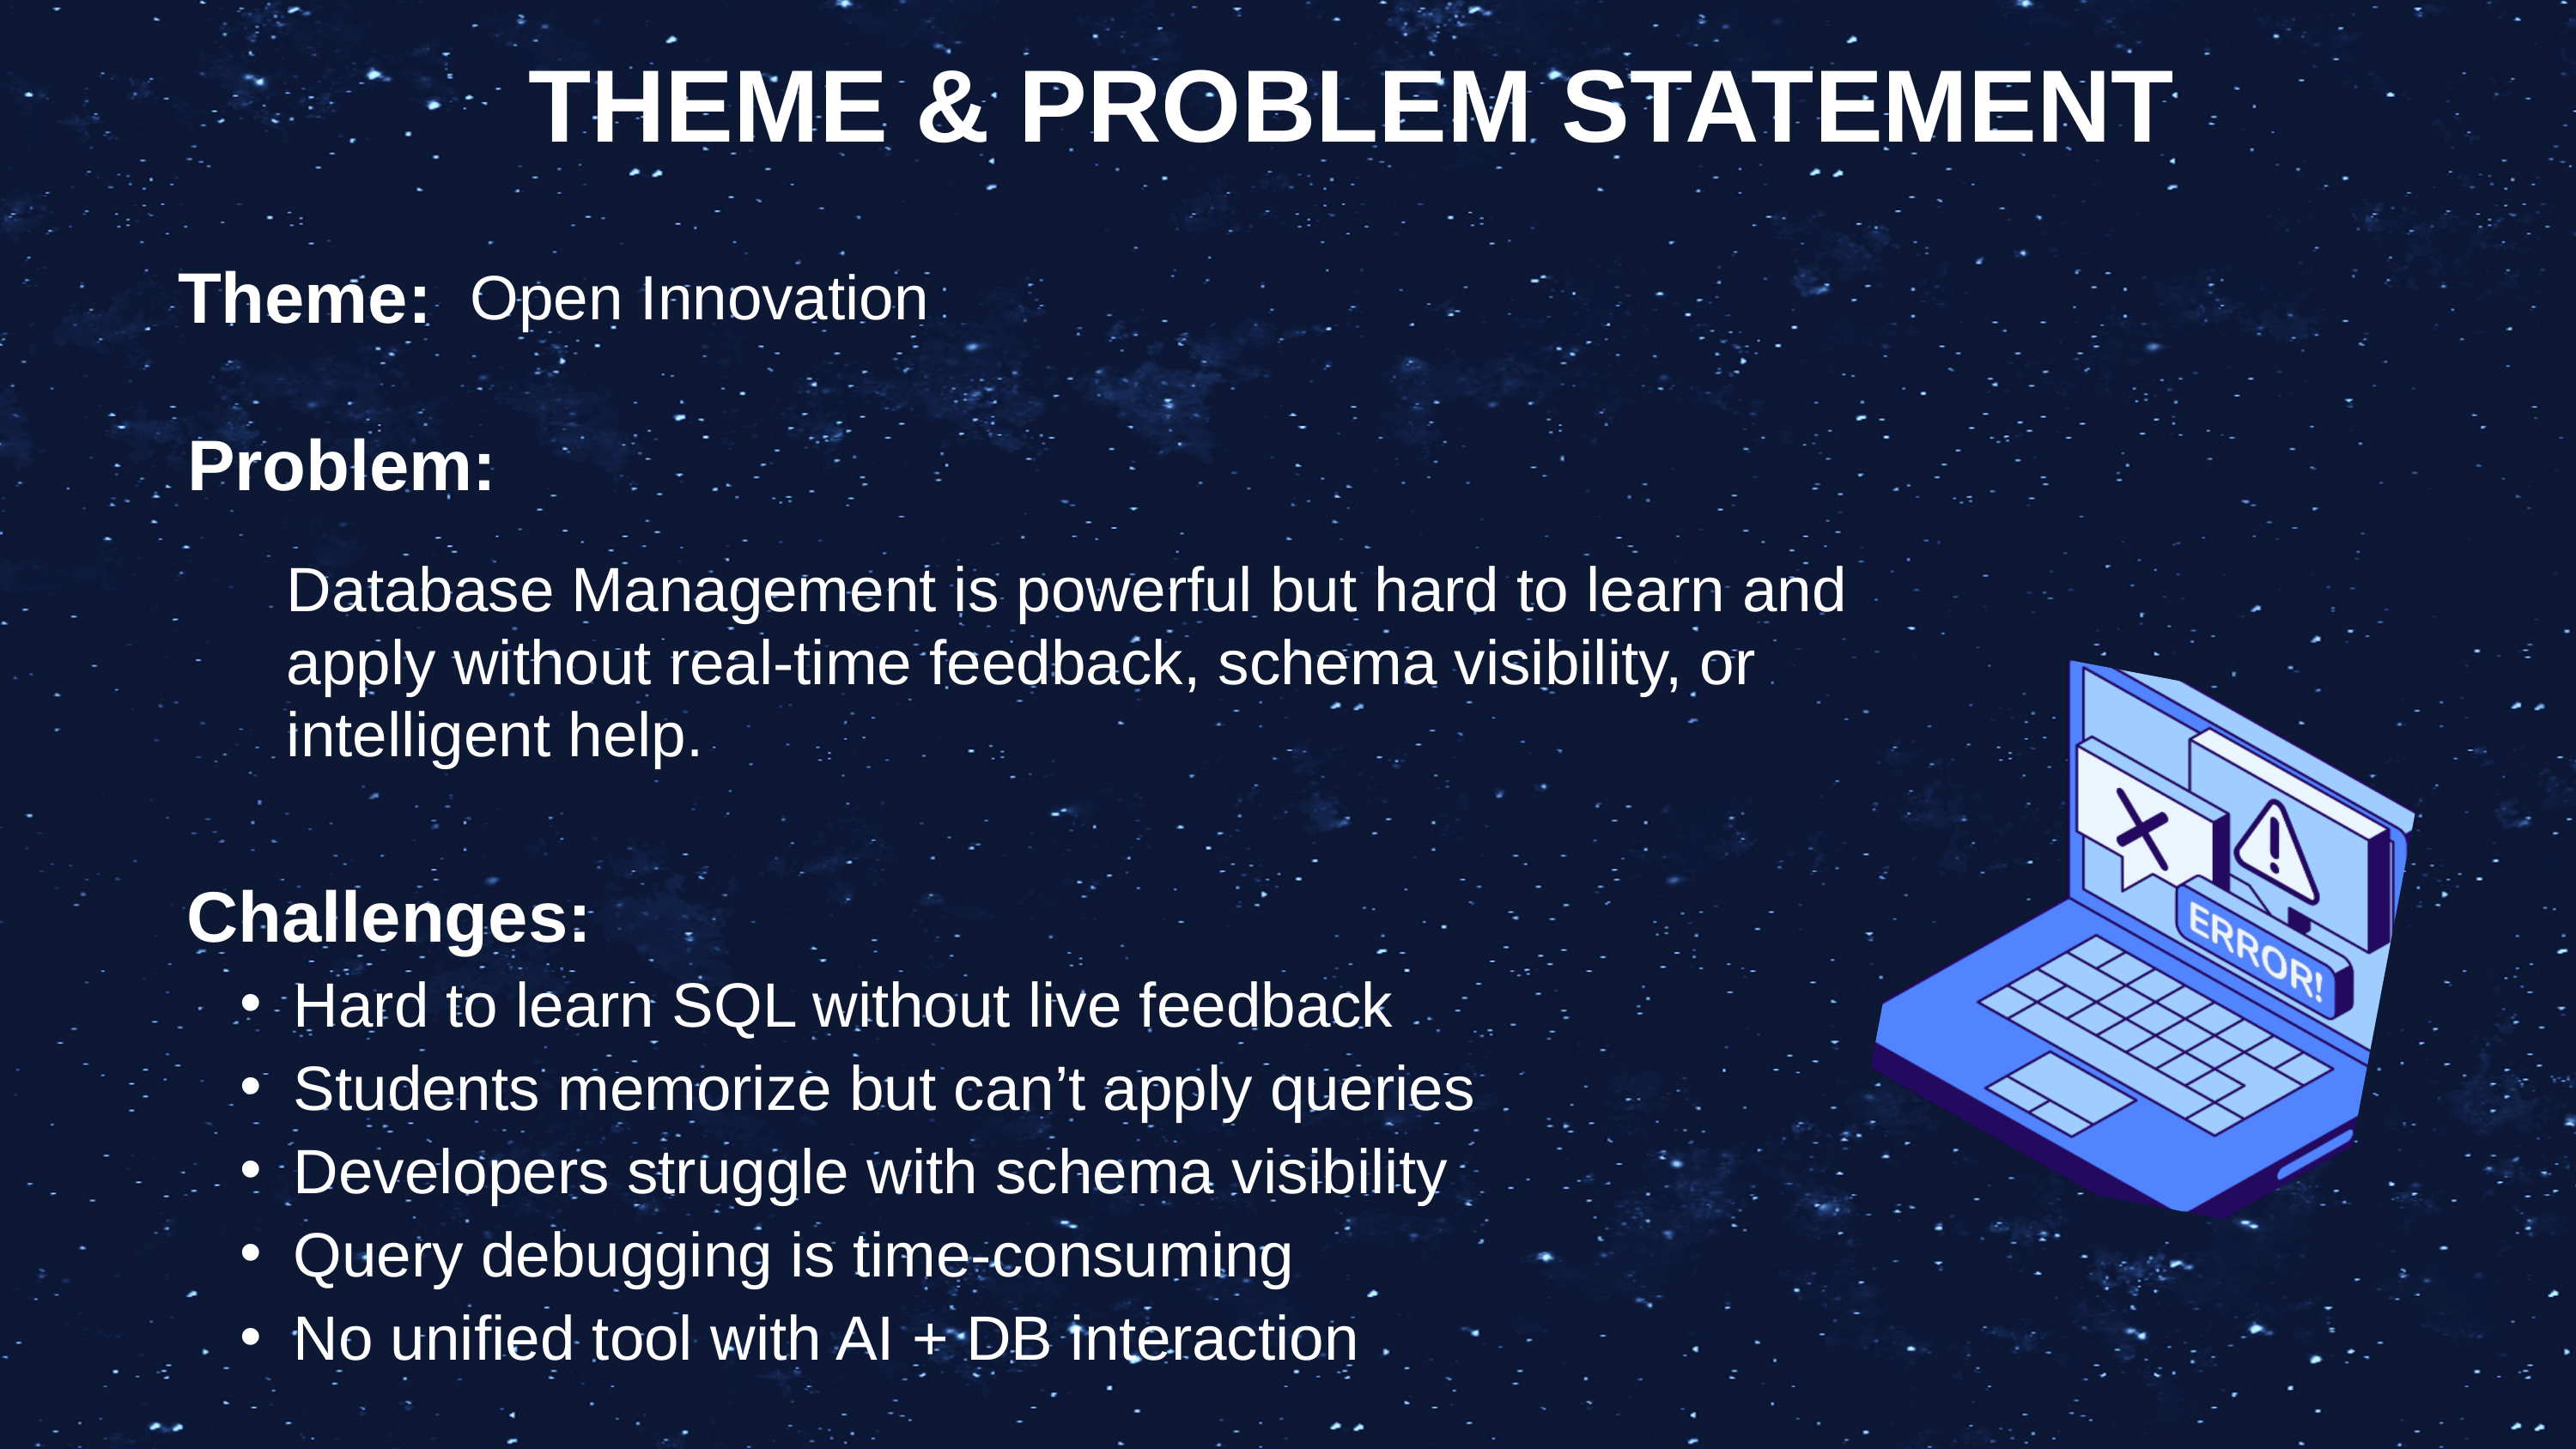

THEME & PROBLEM STATEMENT
Theme:
Open Innovation
Problem:
Database Management is powerful but hard to learn and apply without real-time feedback, schema visibility, or intelligent help.

Challenges:
Hard to learn SQL without live feedback
Students memorize but can’t apply queries
Developers struggle with schema visibility
Query debugging is time-consuming
No unified tool with AI + DB interaction